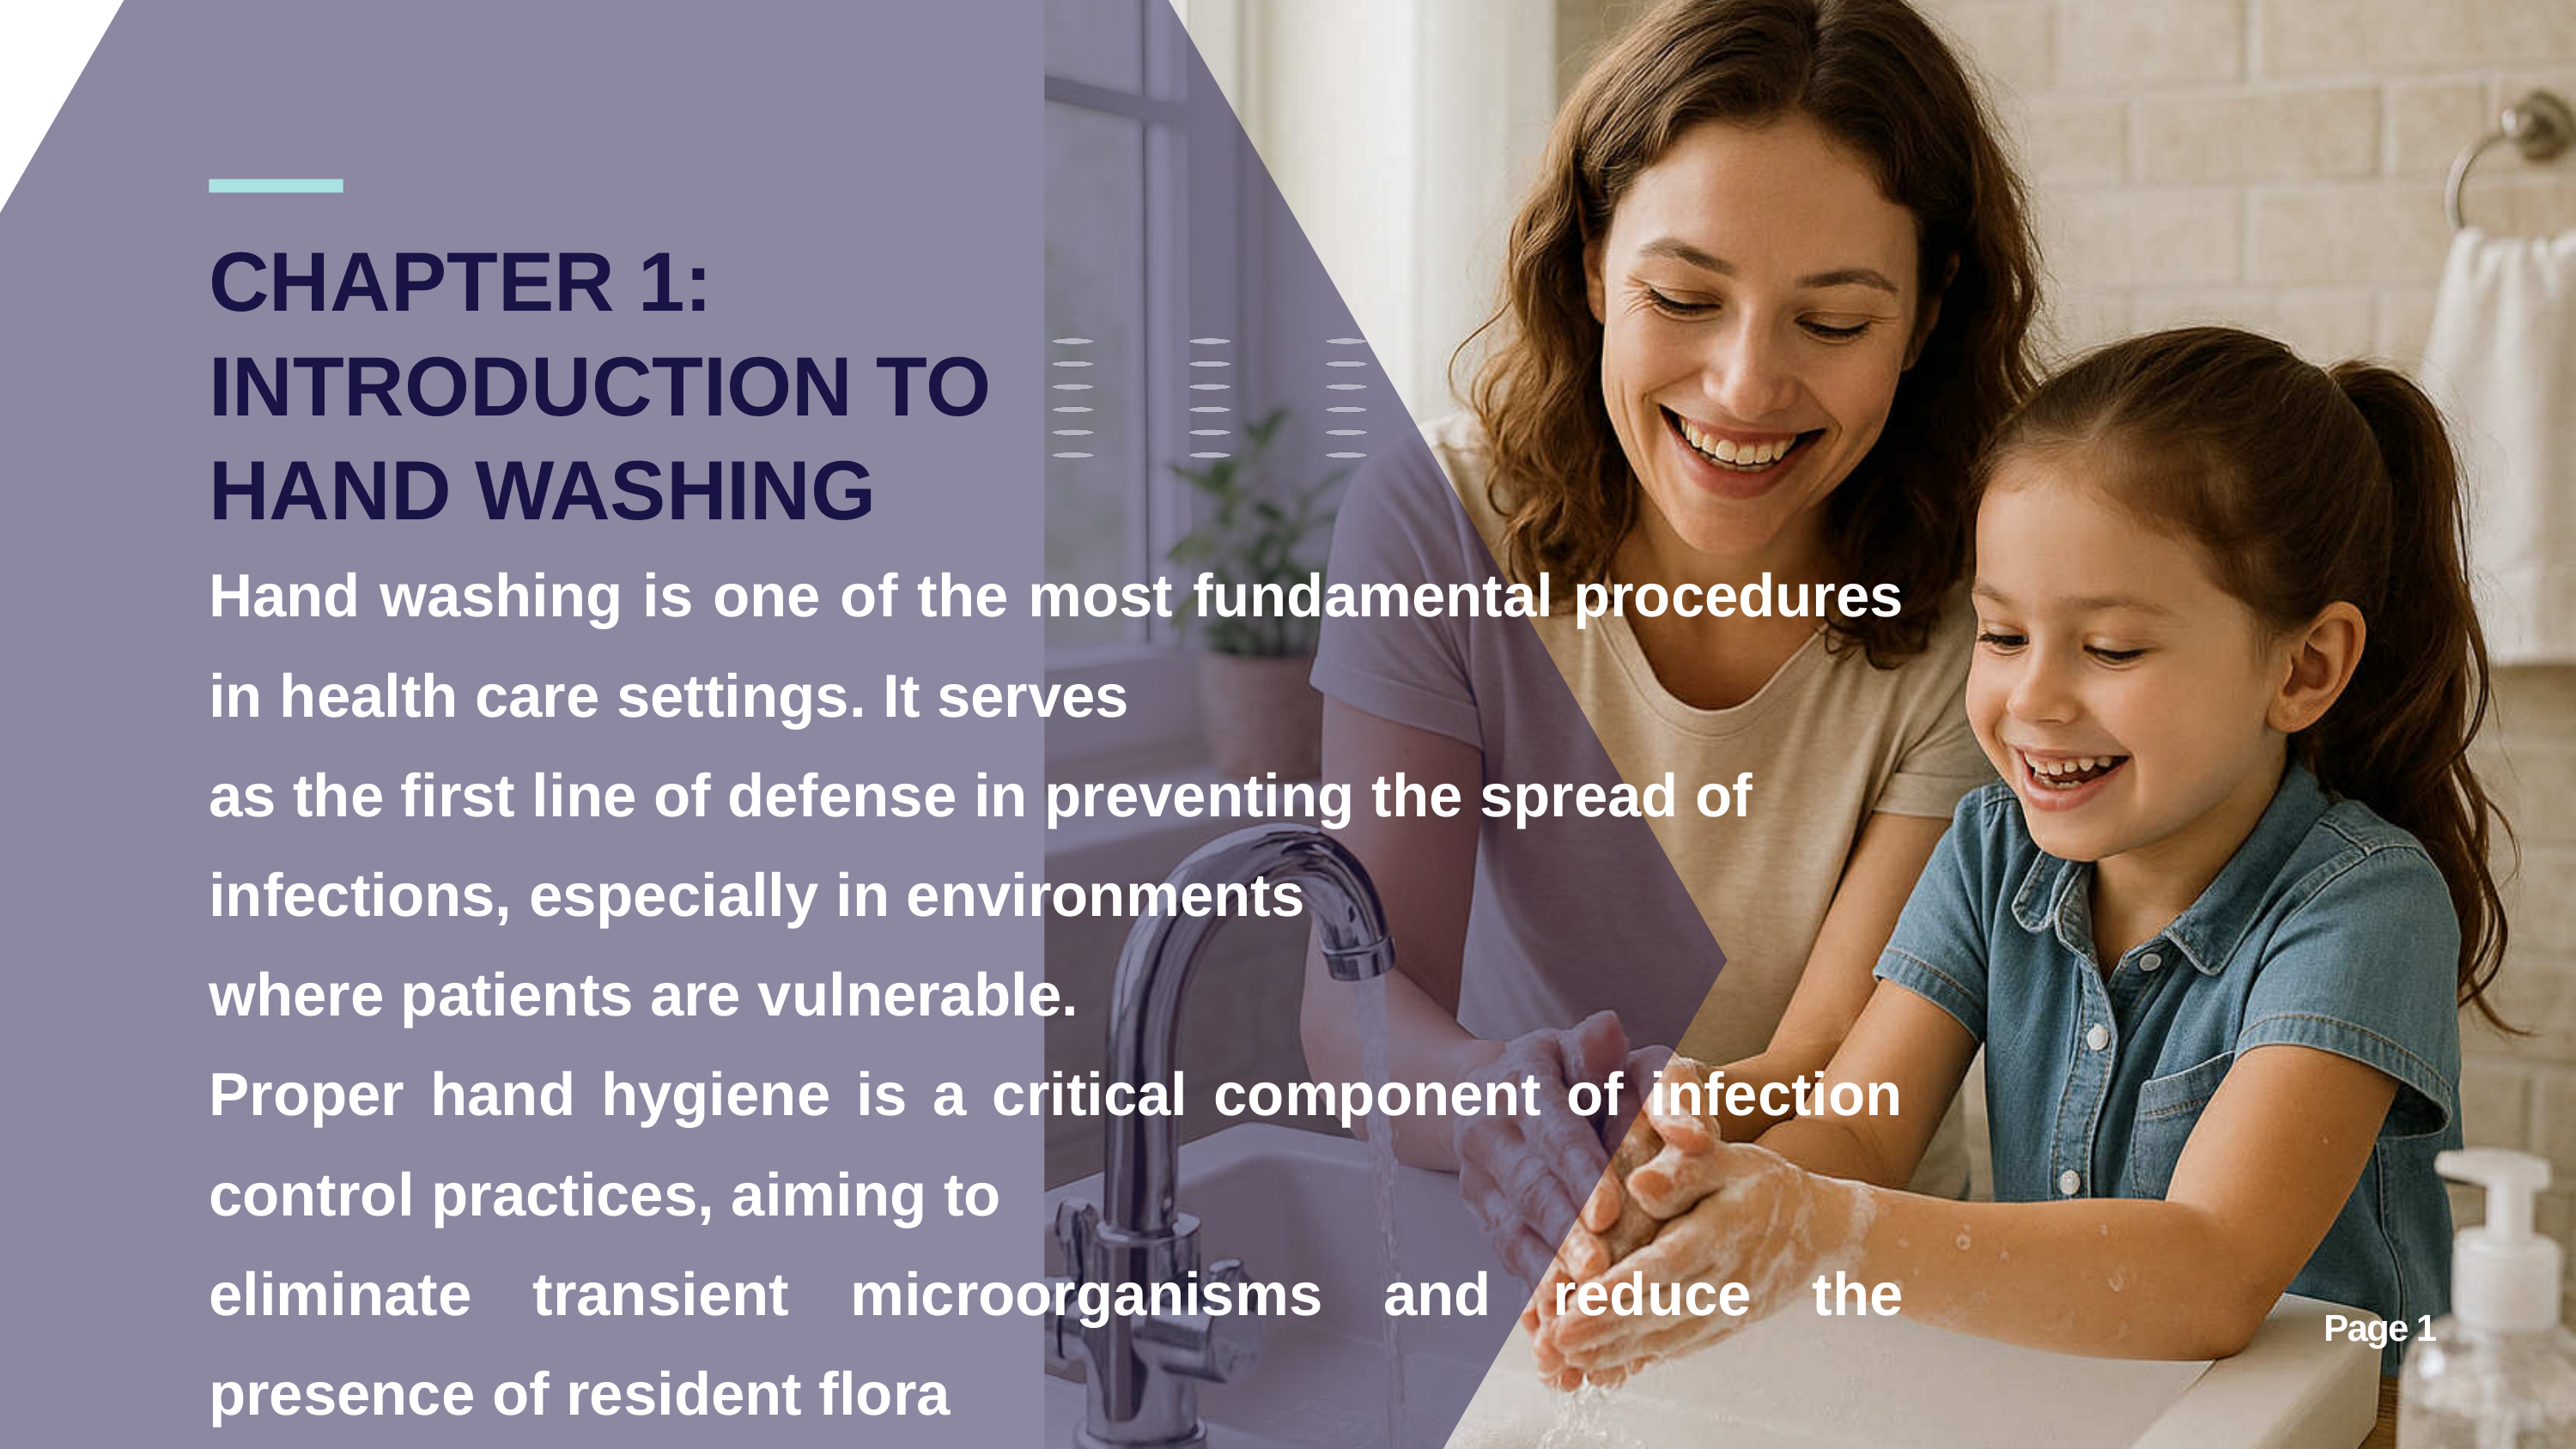

CHAPTER 1: INTRODUCTION TO HAND WASHING

Hand washing is one of the most fundamental procedures in health care settings. It serves
as the first line of defense in preventing the spread of infections, especially in environments
where patients are vulnerable.
Proper hand hygiene is a critical component of infection control practices, aiming to
eliminate transient microorganisms and reduce the presence of resident flora

Page 1